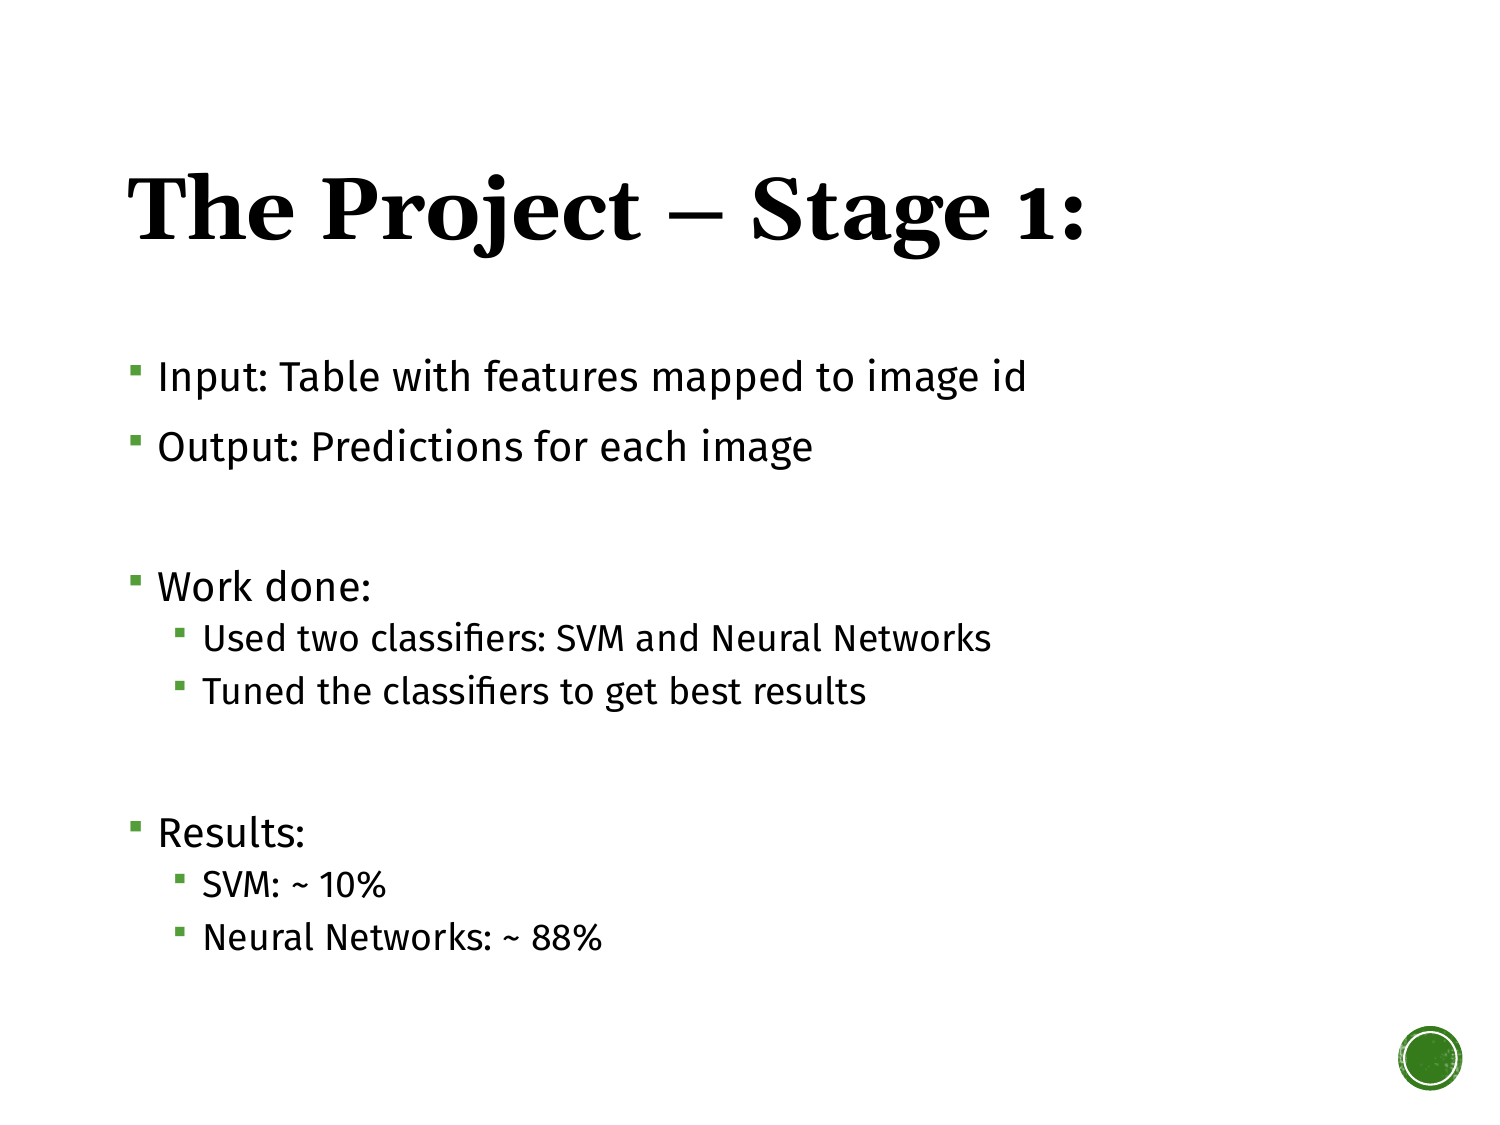

# The Project – Stage 1:
Input: Table with features mapped to image id
Output: Predictions for each image

Work done:
Used two classifiers: SVM and Neural Networks
Tuned the classifiers to get best results

Results:
SVM: ~ 10%
Neural Networks: ~ 88%